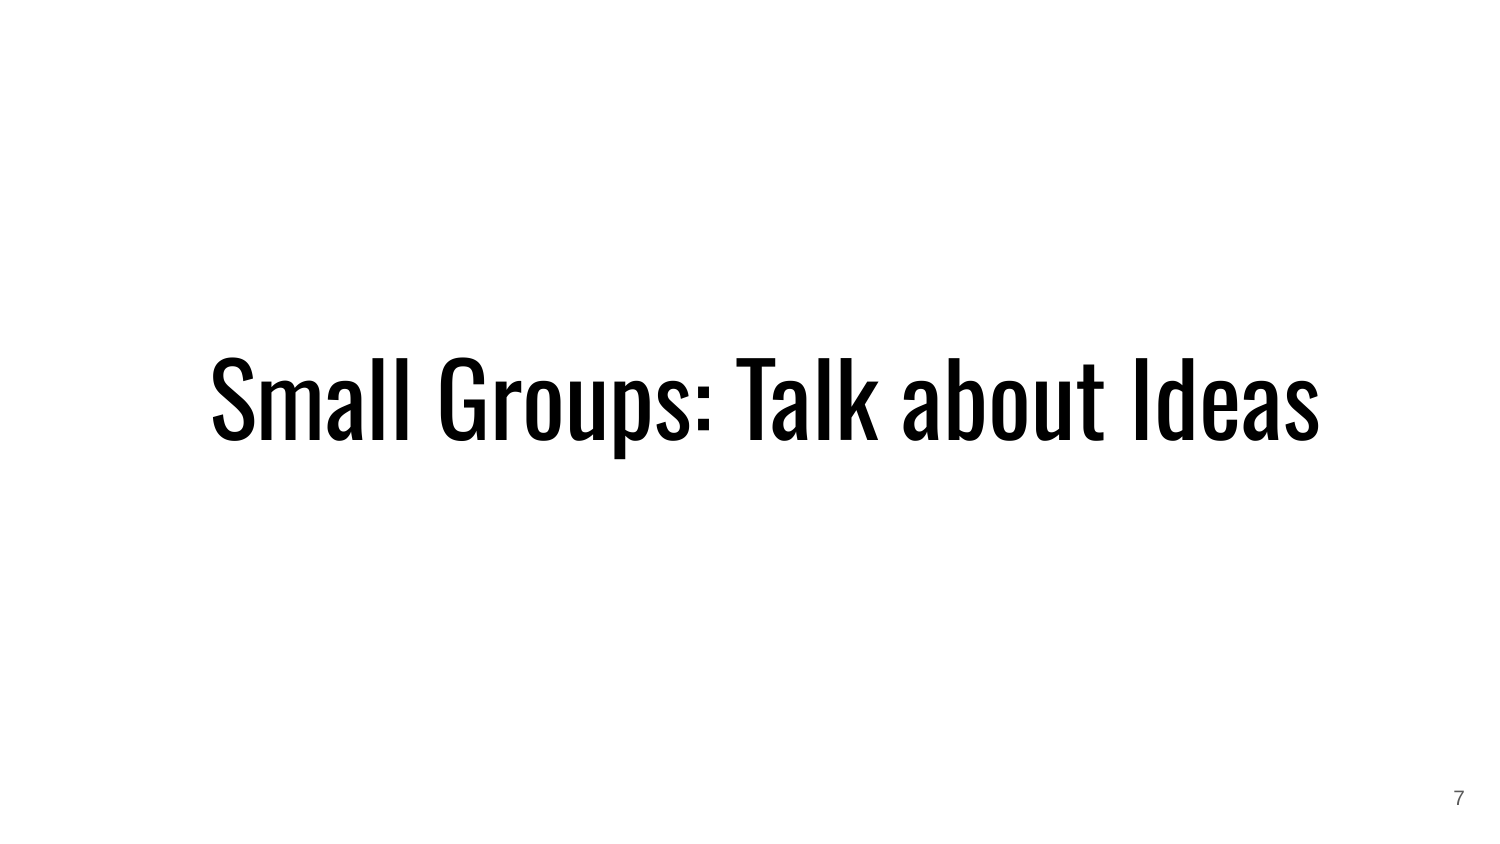

# Small Groups: Talk about Ideas
7